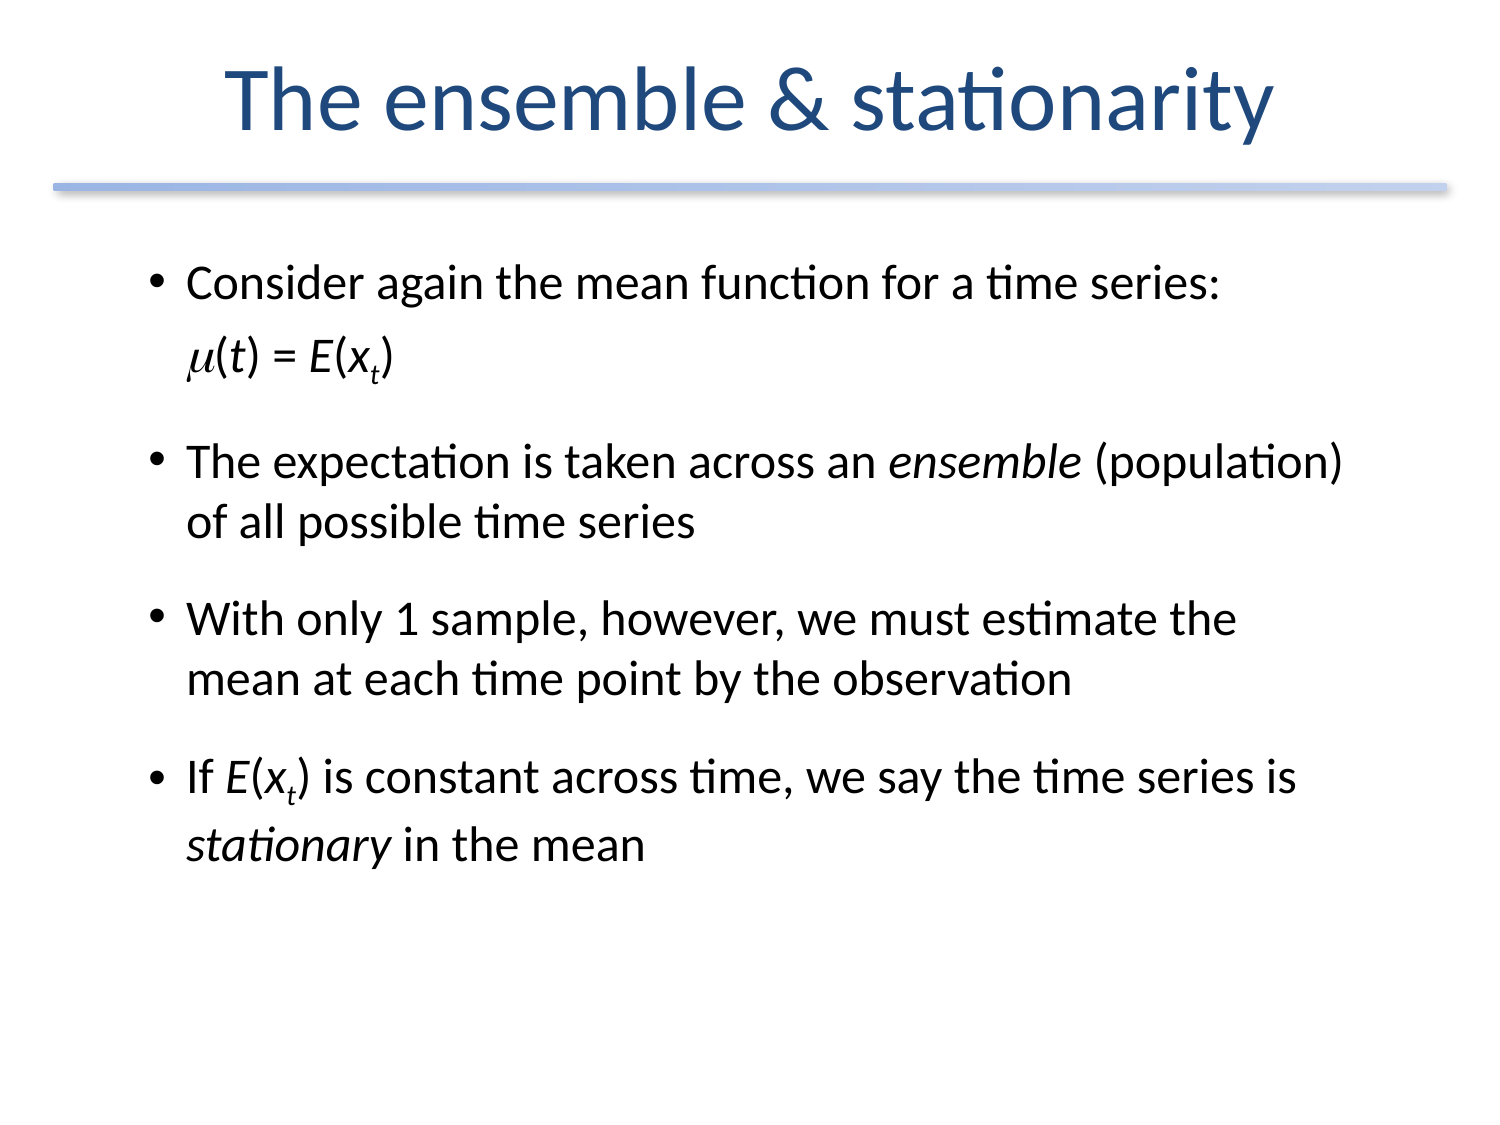

# The ensemble & stationarity

Consider again the mean function for a time series:
μ(t) = E(xt)
The expectation is taken across an ensemble (population) of all possible time series
With only 1 sample, however, we must estimate the mean at each time point by the observation
If E(xt) is constant across time, we say the time series is stationary in the mean